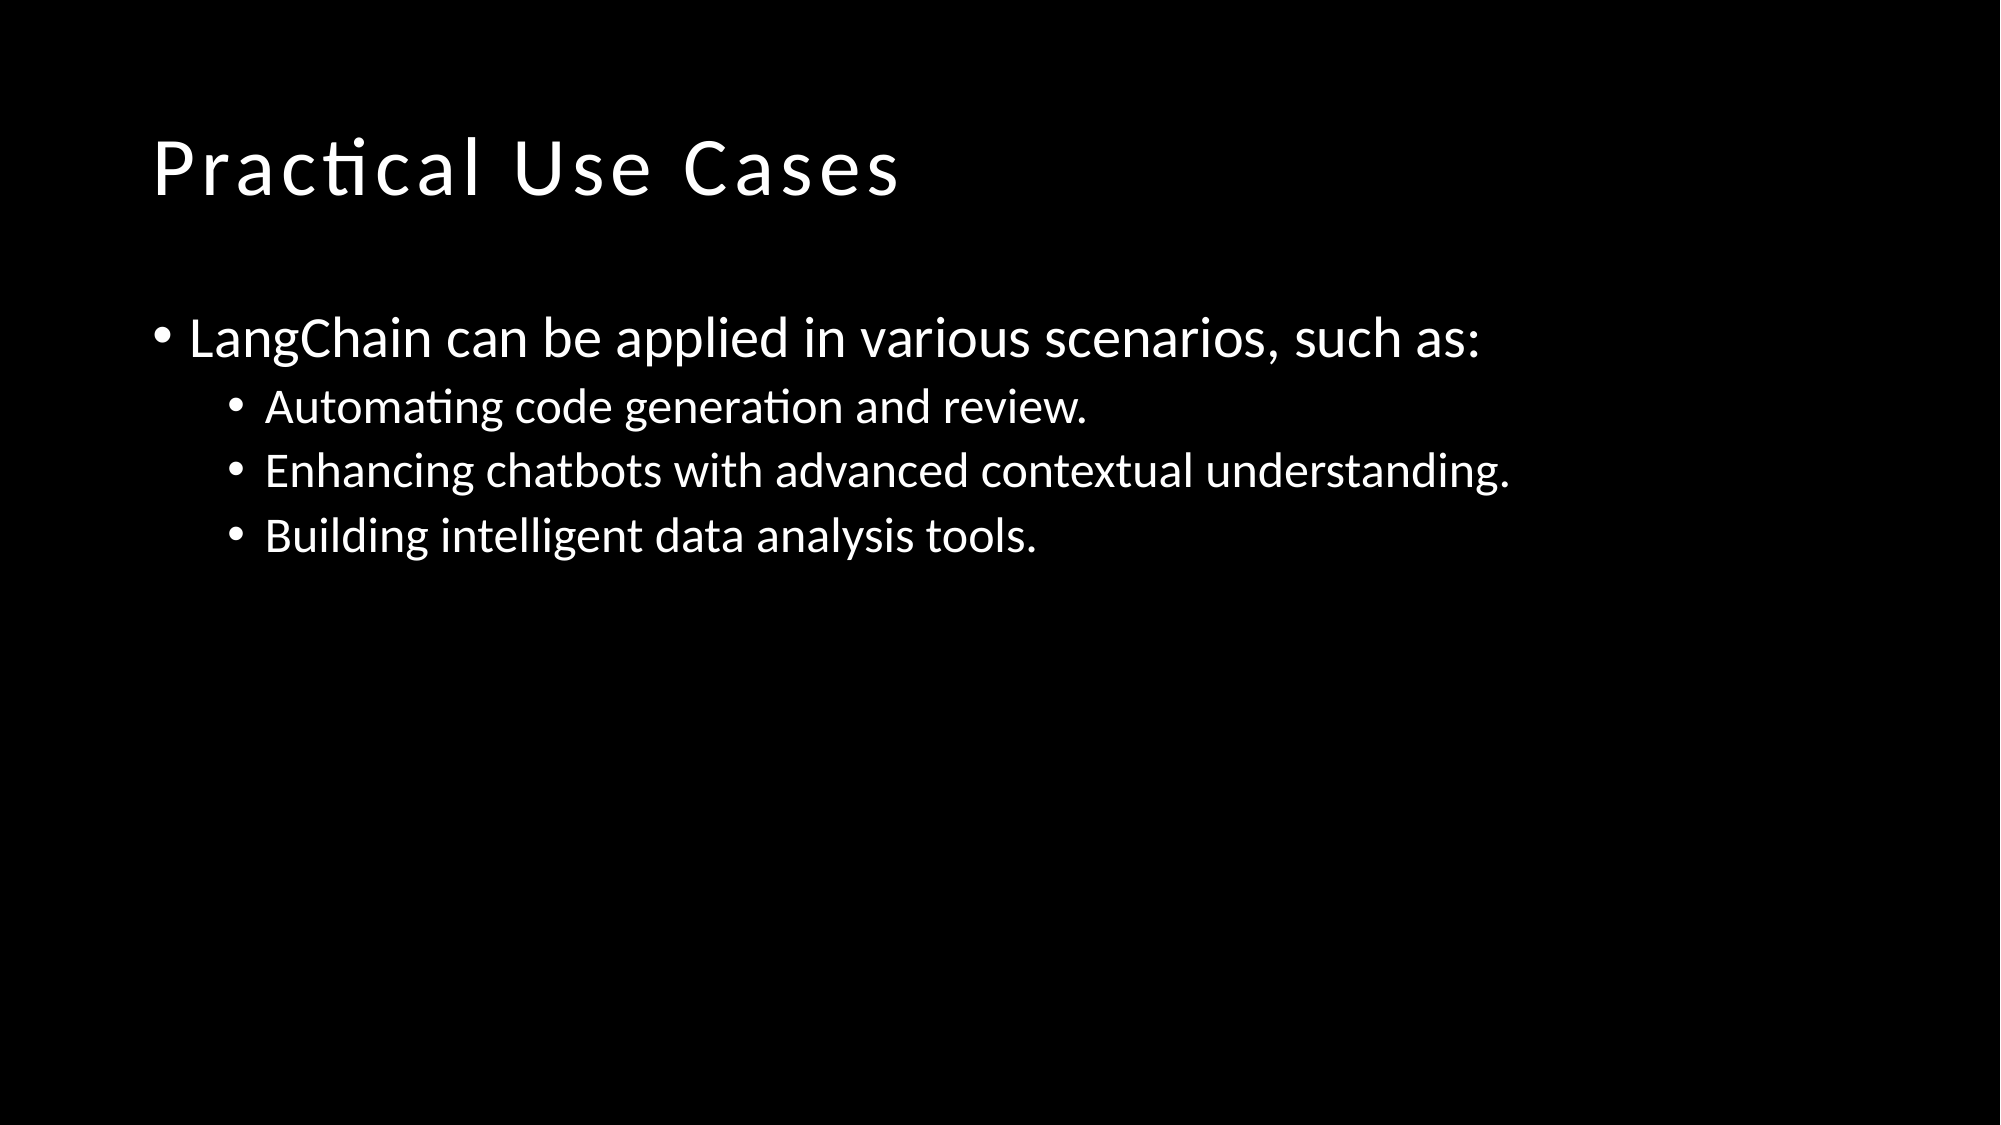

# Practical Use Cases
LangChain can be applied in various scenarios, such as:
Automating code generation and review.
Enhancing chatbots with advanced contextual understanding.
Building intelligent data analysis tools.